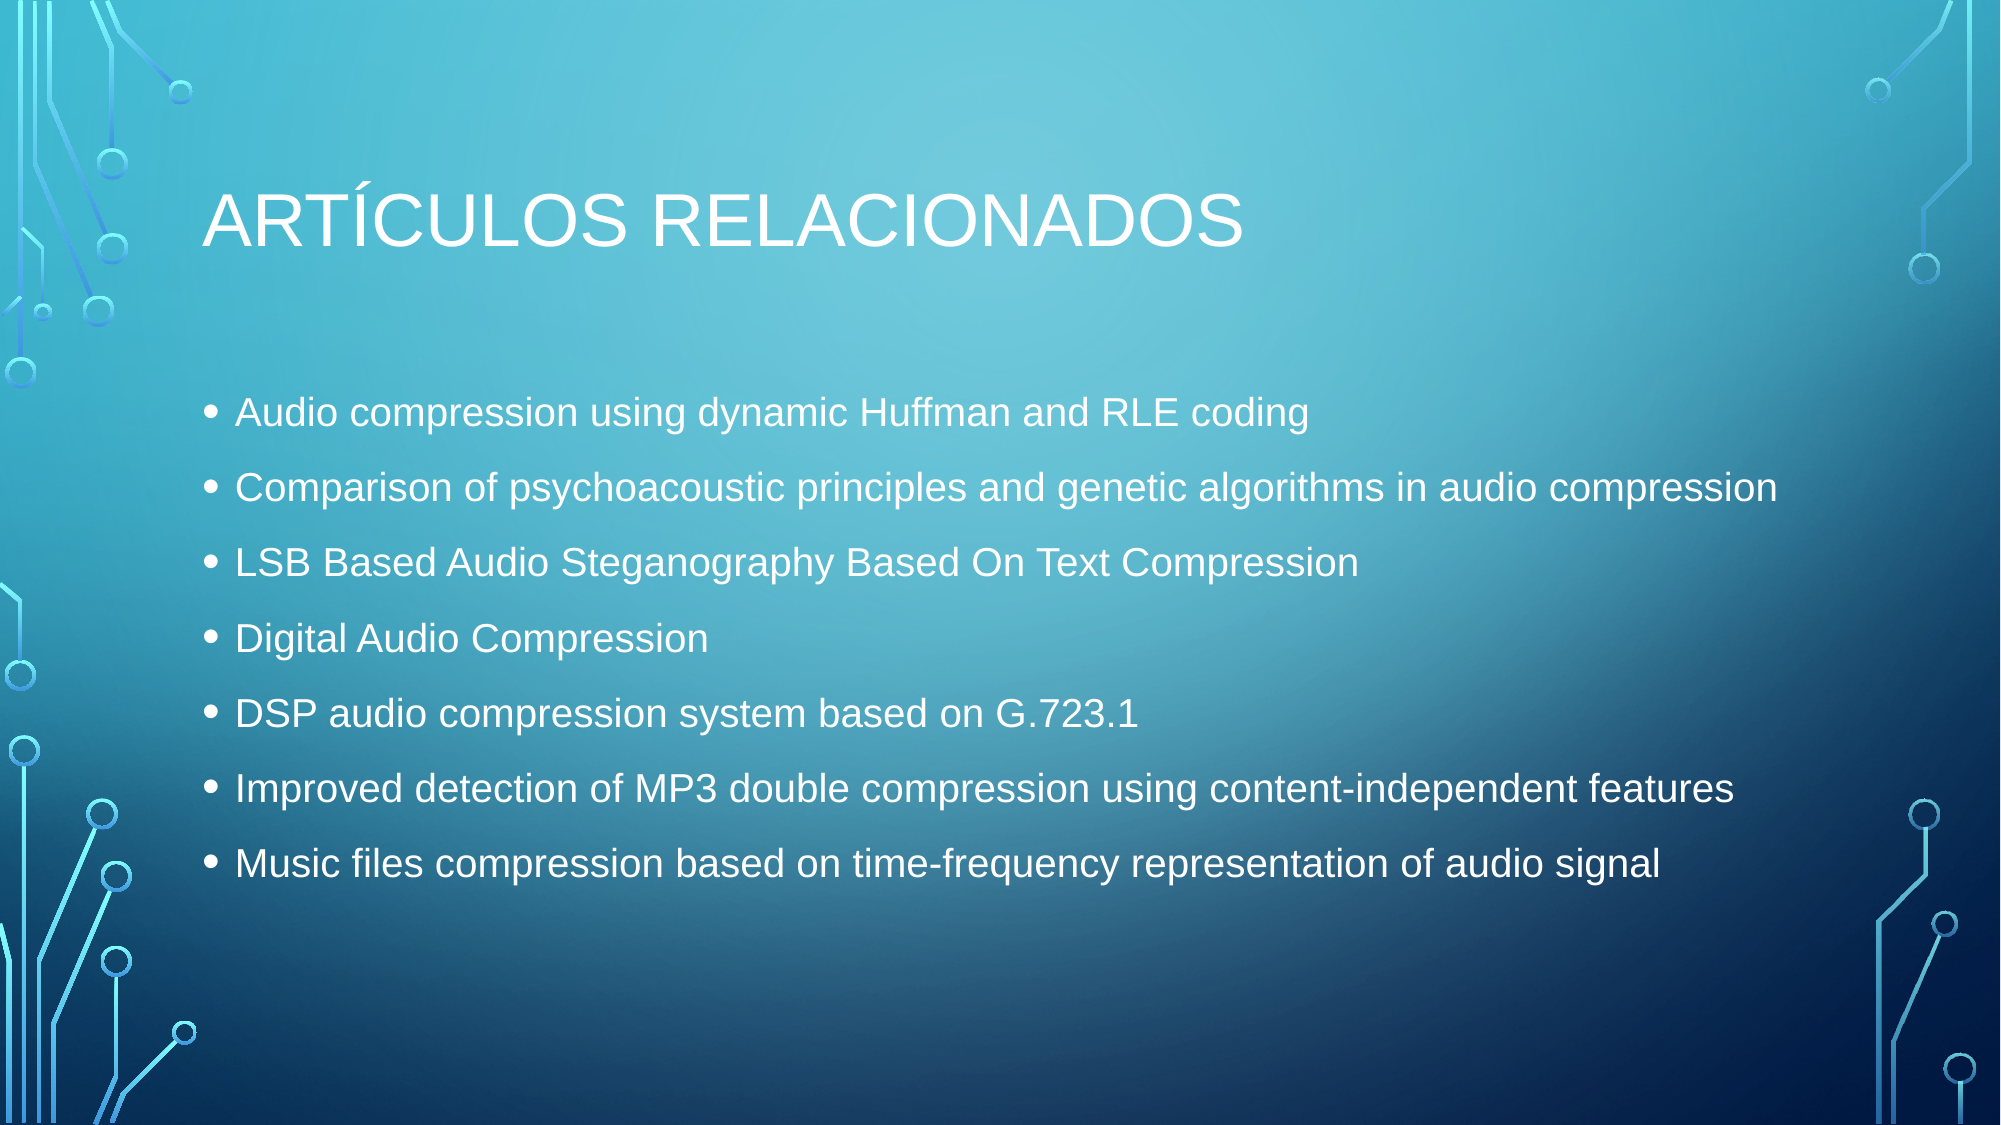

# Artículos relacionados
Audio compression using dynamic Huffman and RLE coding
Comparison of psychoacoustic principles and genetic algorithms in audio compression
LSB Based Audio Steganography Based On Text Compression
Digital Audio Compression
DSP audio compression system based on G.723.1
Improved detection of MP3 double compression using content-independent features
Music files compression based on time-frequency representation of audio signal